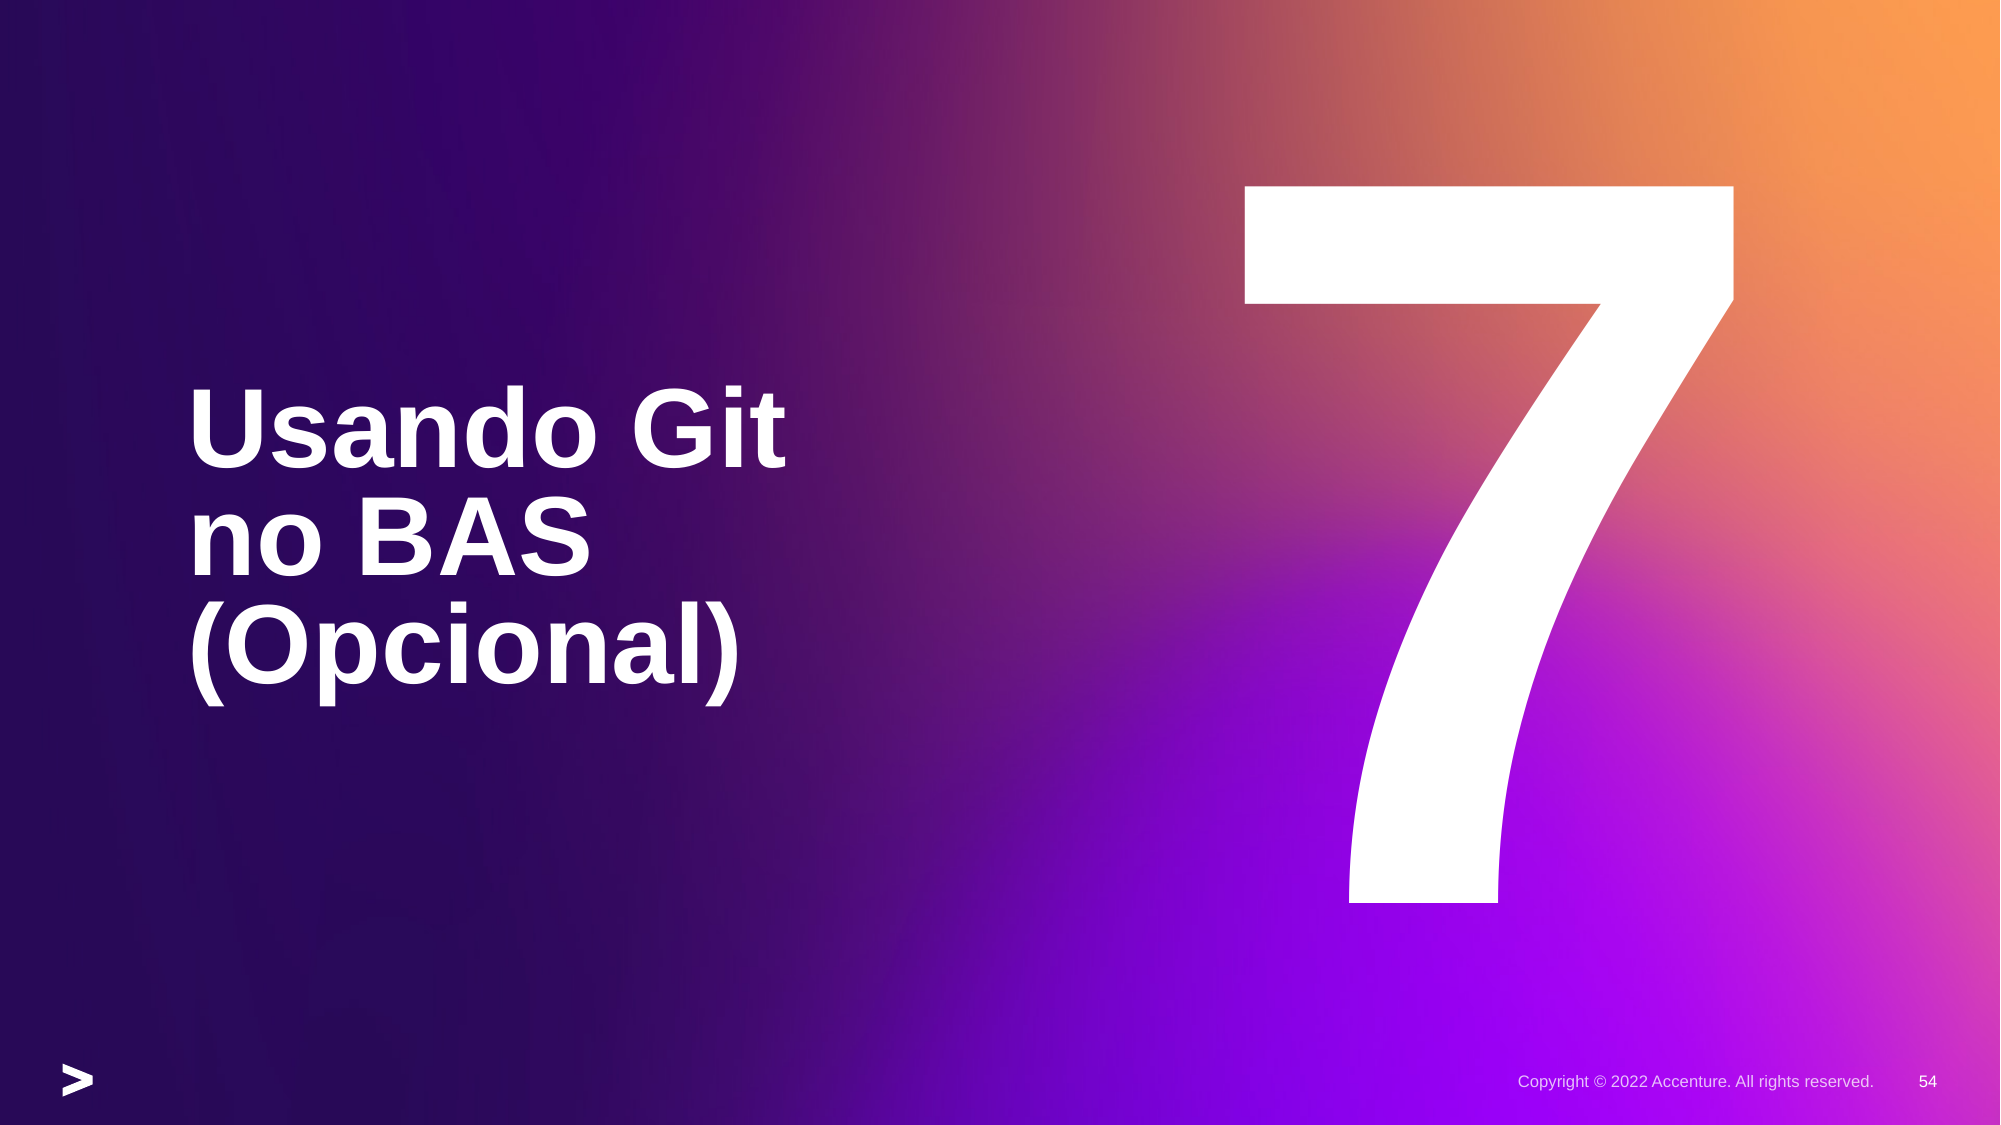

7
# Usando Git no BAS (Opcional)

Copyright © 2022 Accenture. All rights reserved.
54